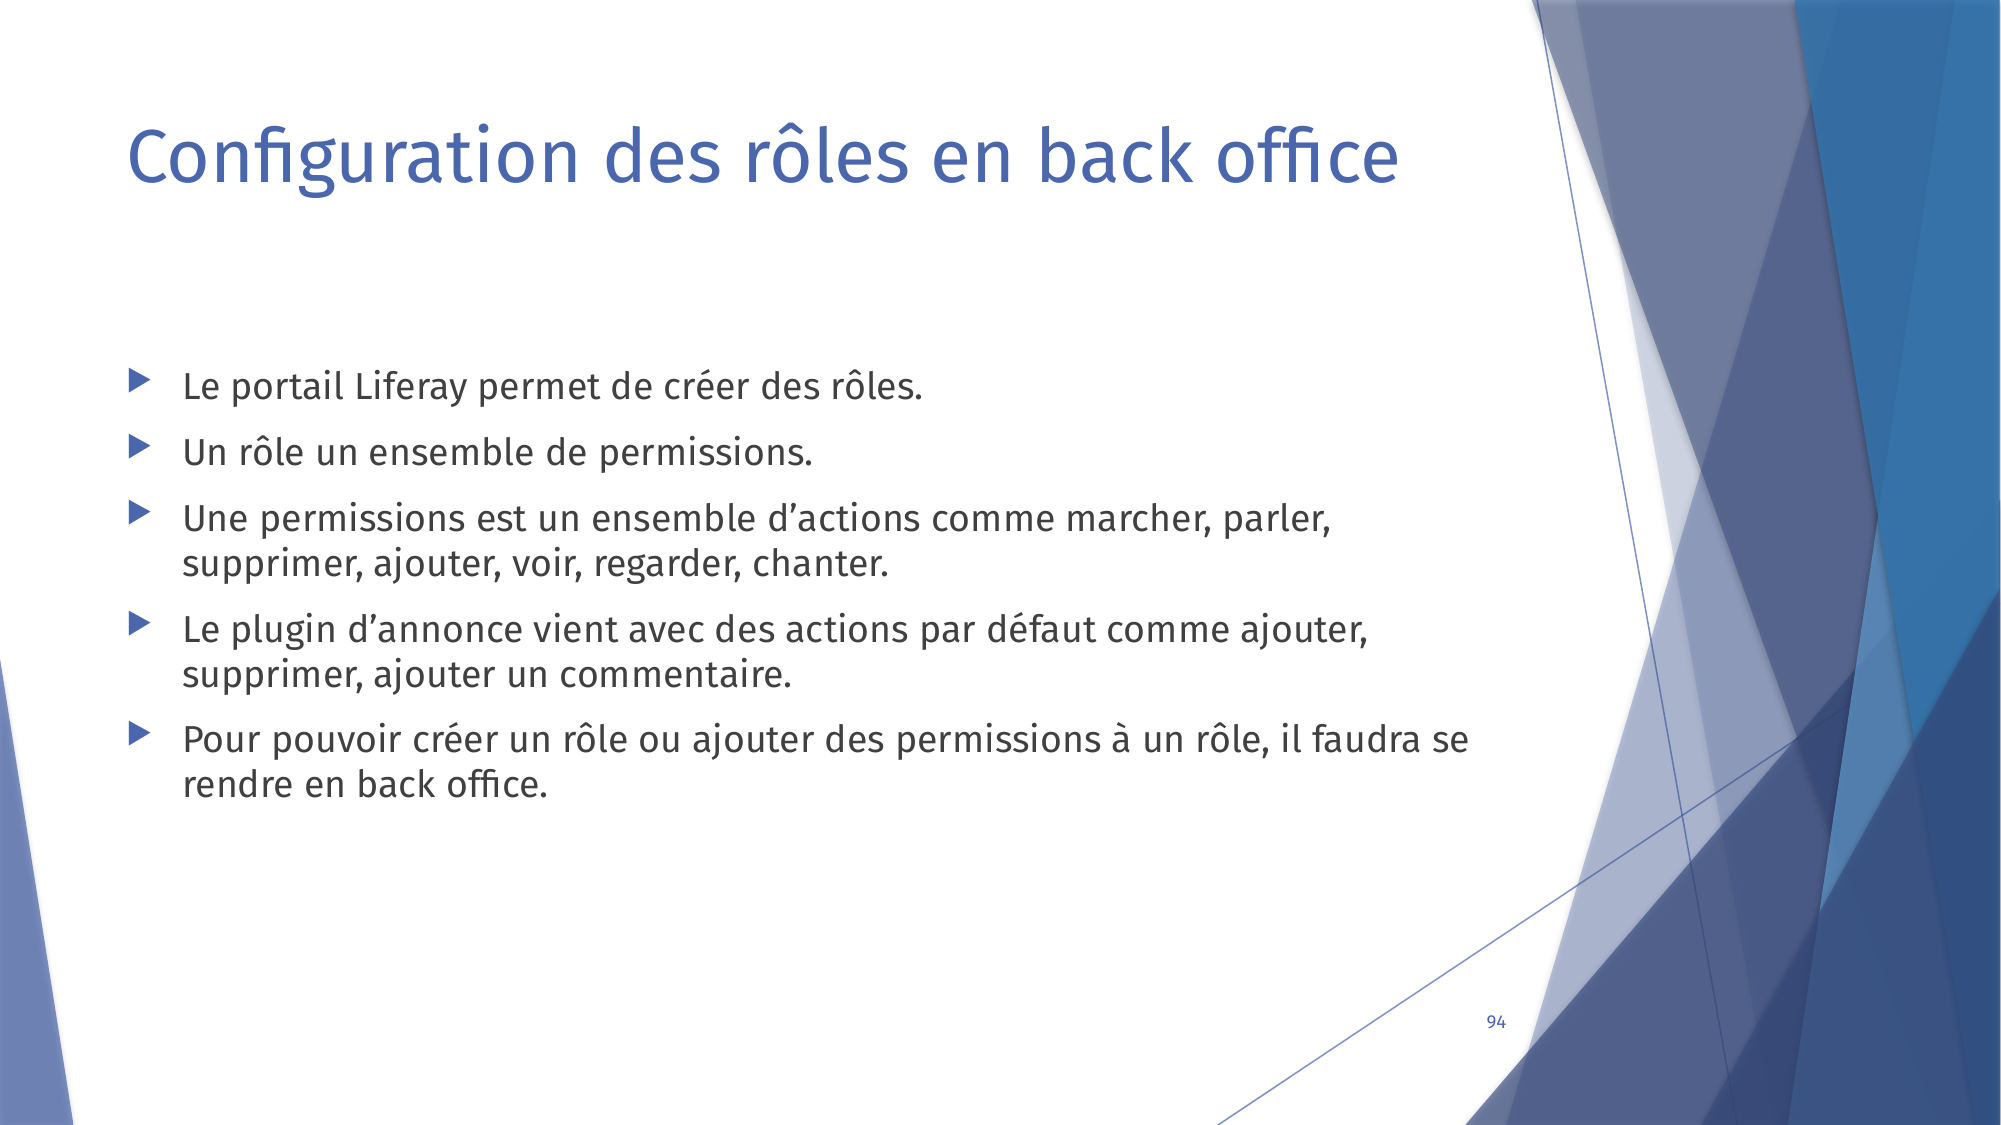

# Configuration des rôles en back office
Le portail Liferay permet de créer des rôles.
Un rôle un ensemble de permissions.
Une permissions est un ensemble d’actions comme marcher, parler, supprimer, ajouter, voir, regarder, chanter.
Le plugin d’annonce vient avec des actions par défaut comme ajouter, supprimer, ajouter un commentaire.
Pour pouvoir créer un rôle ou ajouter des permissions à un rôle, il faudra se rendre en back office.
94